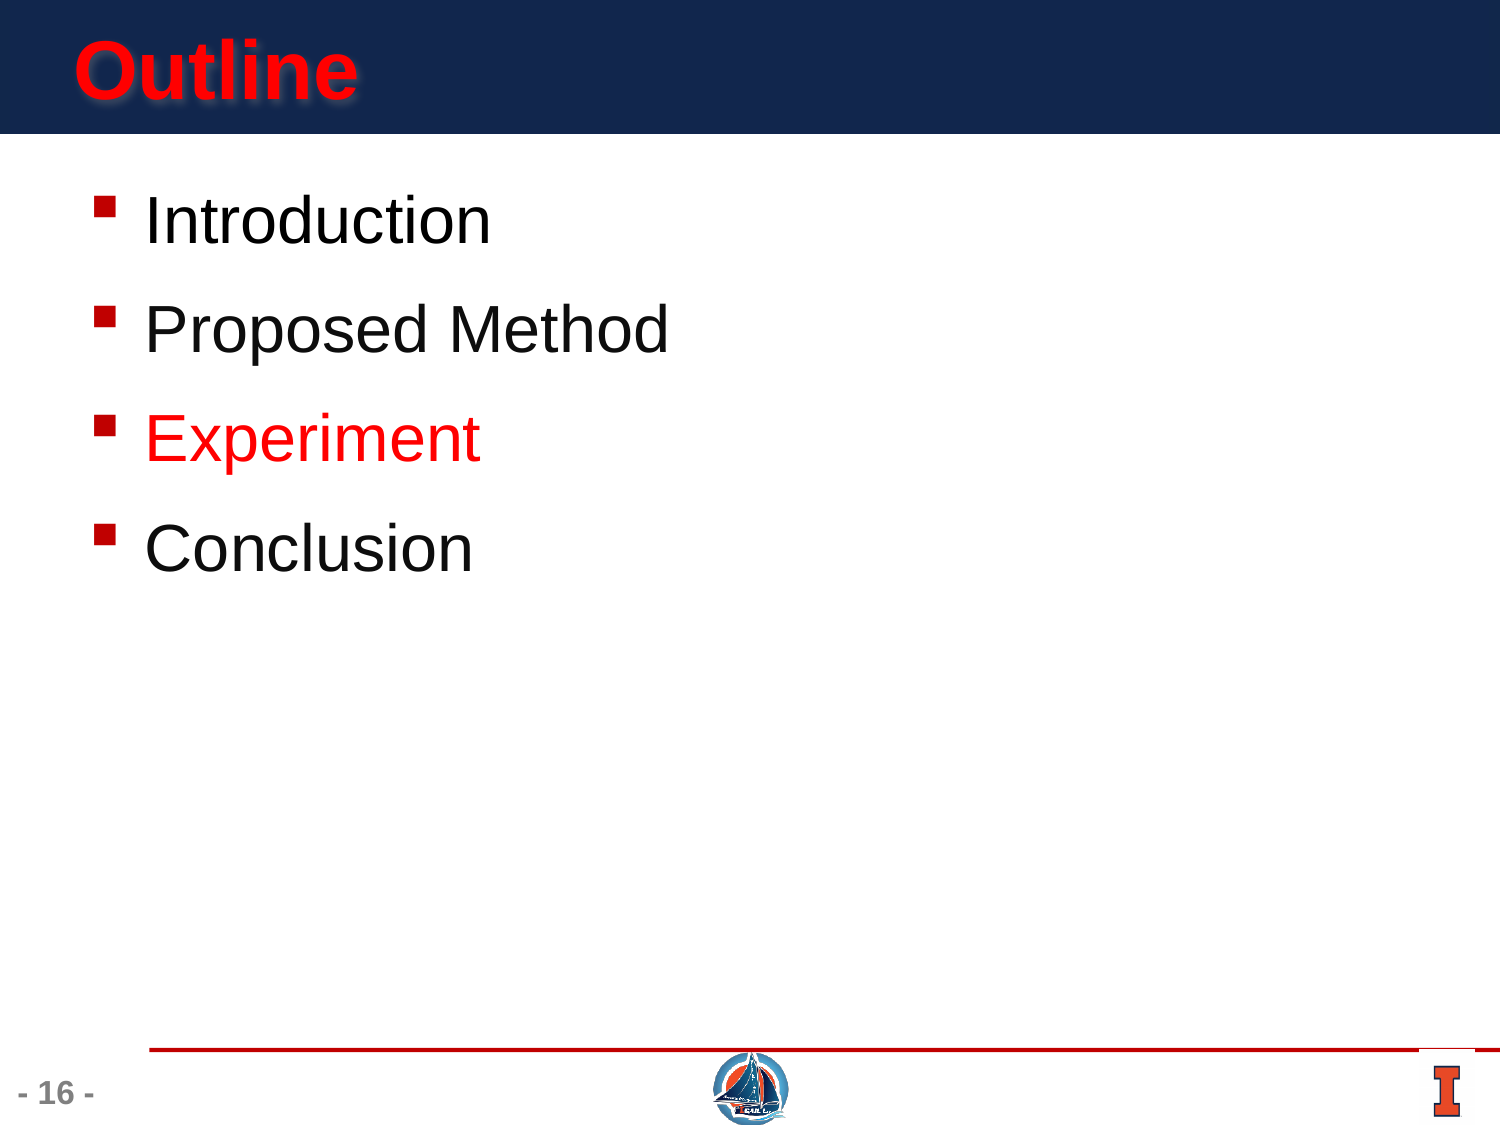

# Outline
Introduction
Proposed Method
Experiment
Conclusion
- 16 -